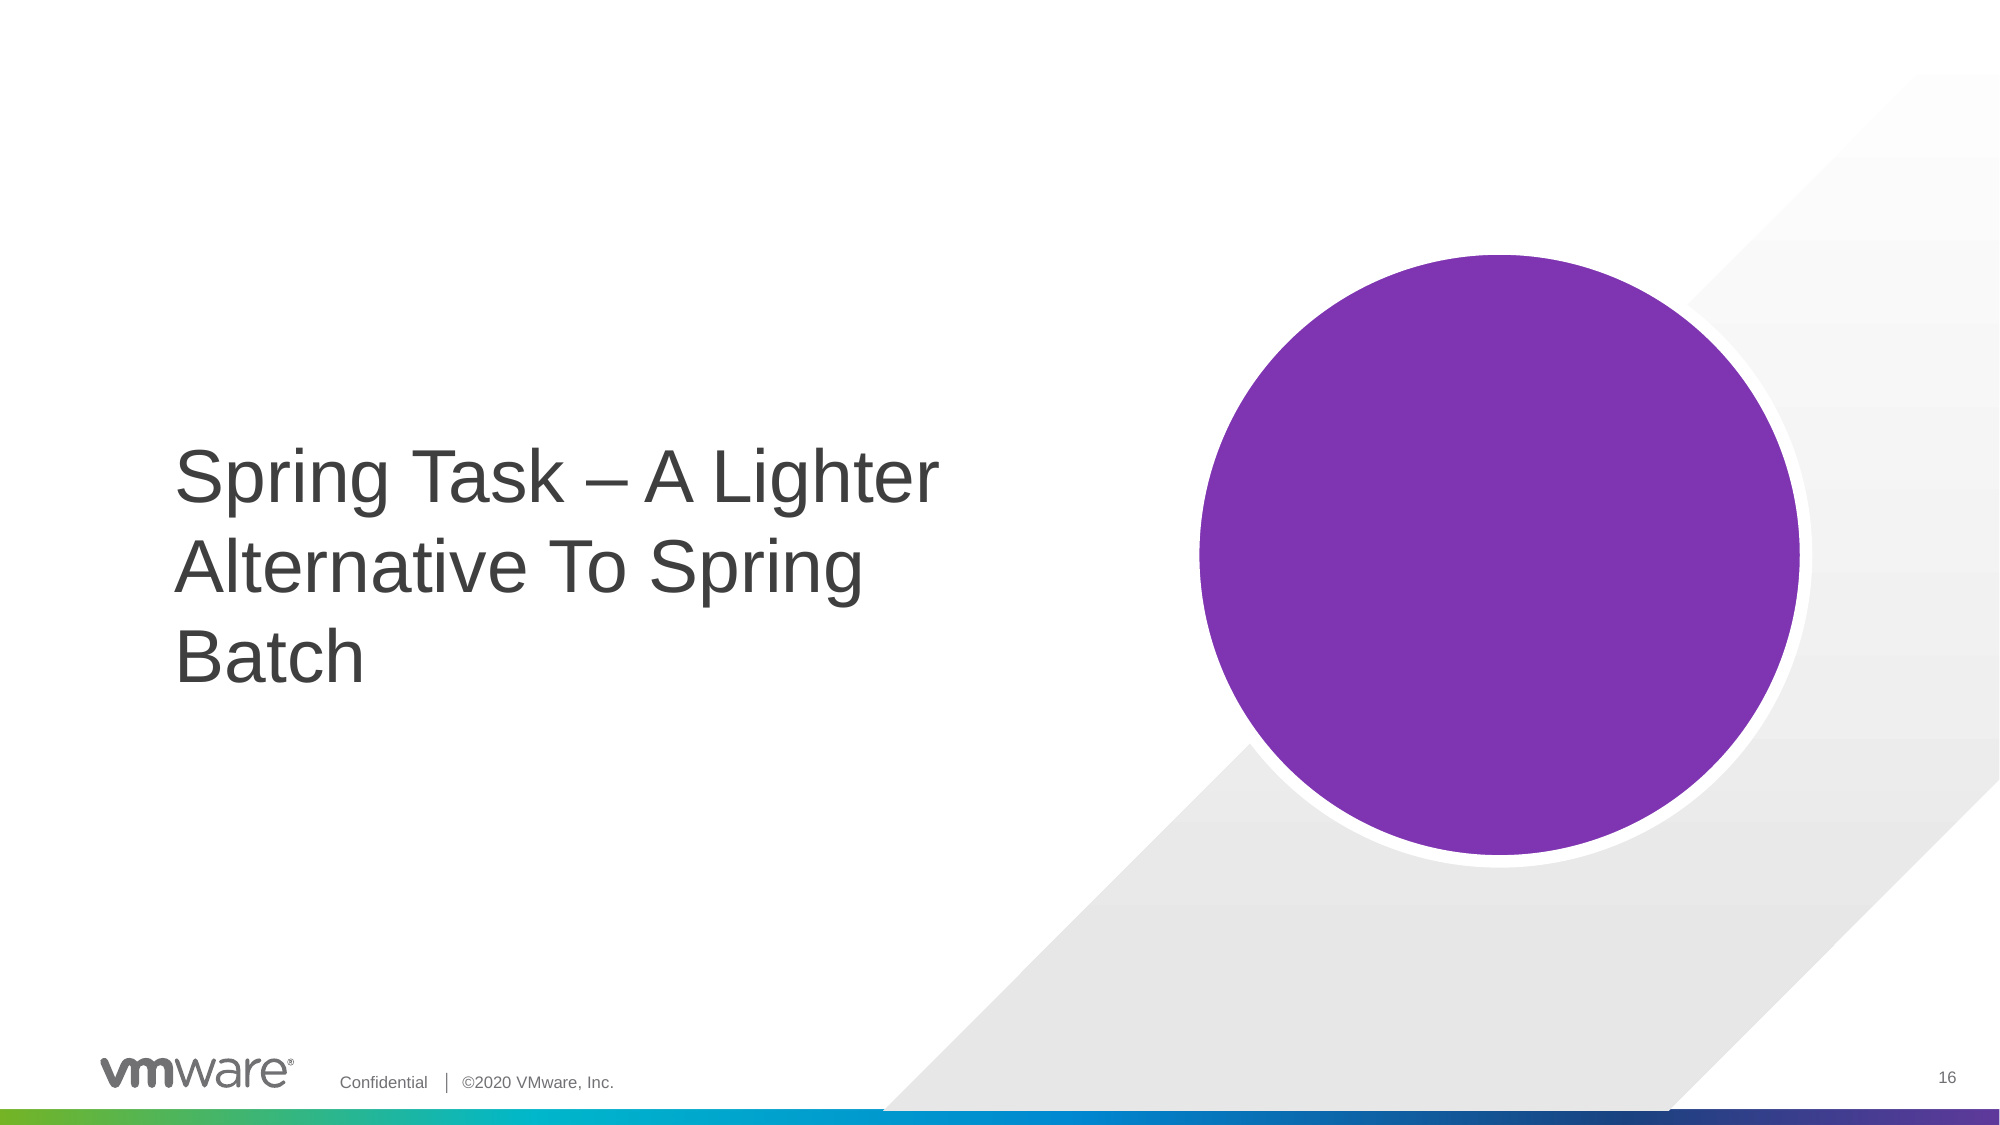

Spring Task – A Lighter Alternative To Spring Batch